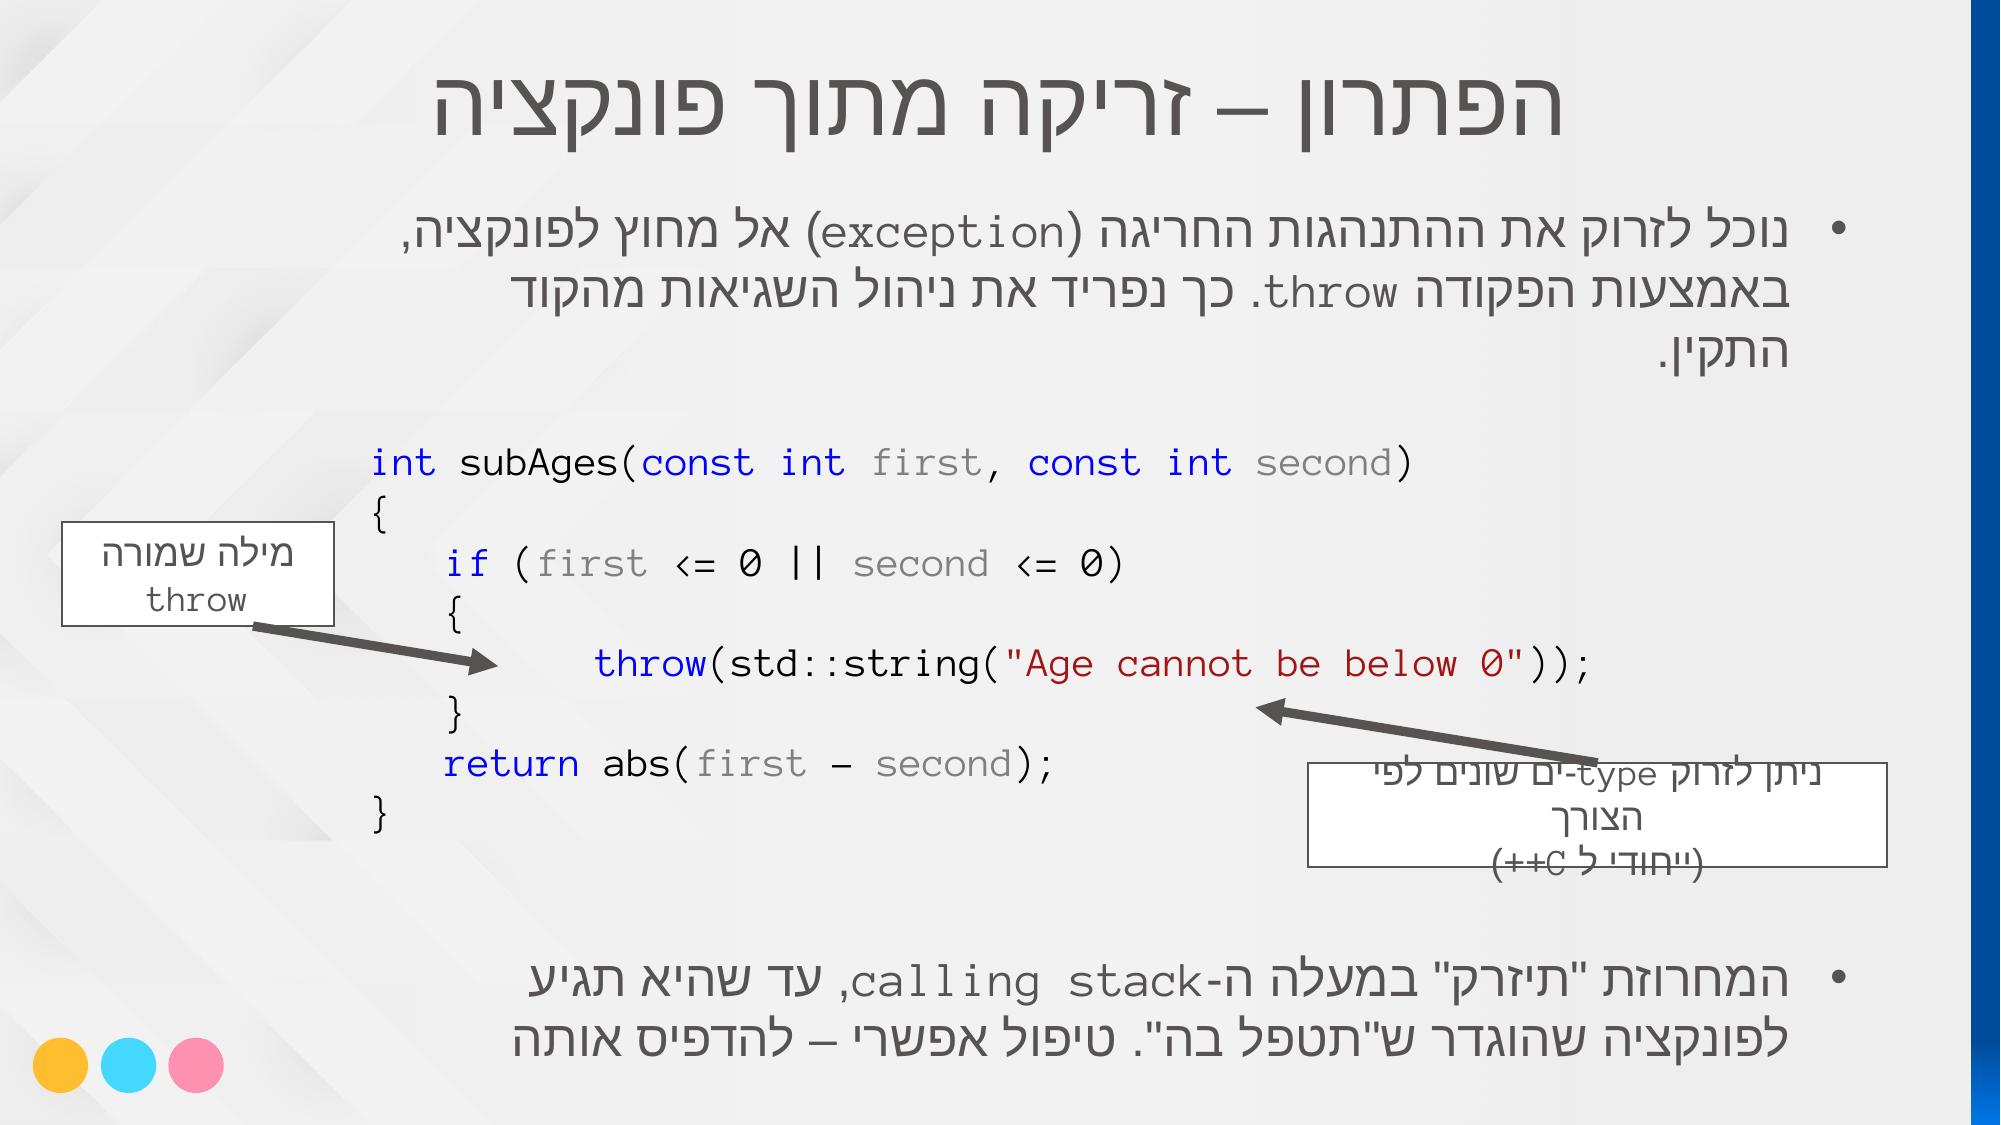

# הפתרון – זריקה מתוך פונקציה
נוכל לזרוק את ההתנהגות החריגה (exception) אל מחוץ לפונקציה, באמצעות הפקודה throw. כך נפריד את ניהול השגיאות מהקוד התקין.

int subAges(const int first, const int second)
{
if (first <= 0 || second <= 0)
{
	throw(std::string("Age cannot be below 0"));
}
return abs(first - second);
}
מילה שמורה throw
ניתן לזרוק type-ים שונים לפי הצורך
(ייחודי ל C++)
המחרוזת "תיזרק" במעלה ה-calling stack, עד שהיא תגיע לפונקציה שהוגדר ש"תטפל בה". טיפול אפשרי – להדפיס אותה